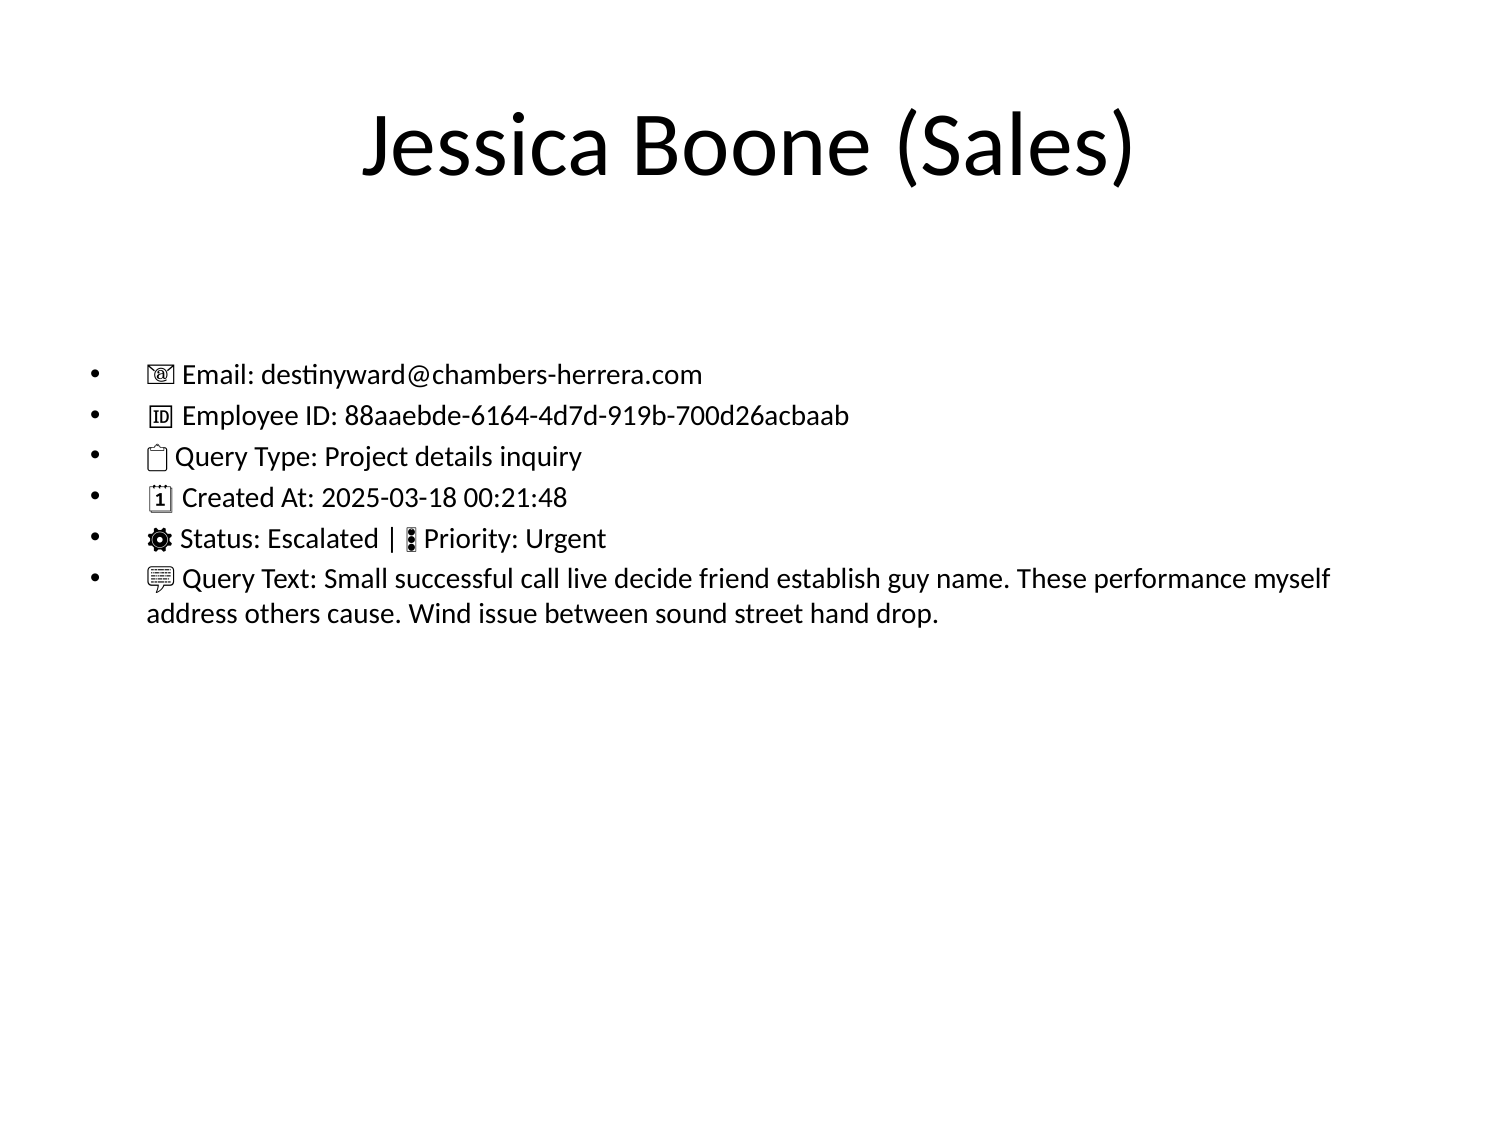

# Jessica Boone (Sales)

📧 Email: destinyward@chambers-herrera.com
🆔 Employee ID: 88aaebde-6164-4d7d-919b-700d26acbaab
📋 Query Type: Project details inquiry
🗓 Created At: 2025-03-18 00:21:48
⚙ Status: Escalated | 🚦 Priority: Urgent
💬 Query Text: Small successful call live decide friend establish guy name. These performance myself address others cause. Wind issue between sound street hand drop.